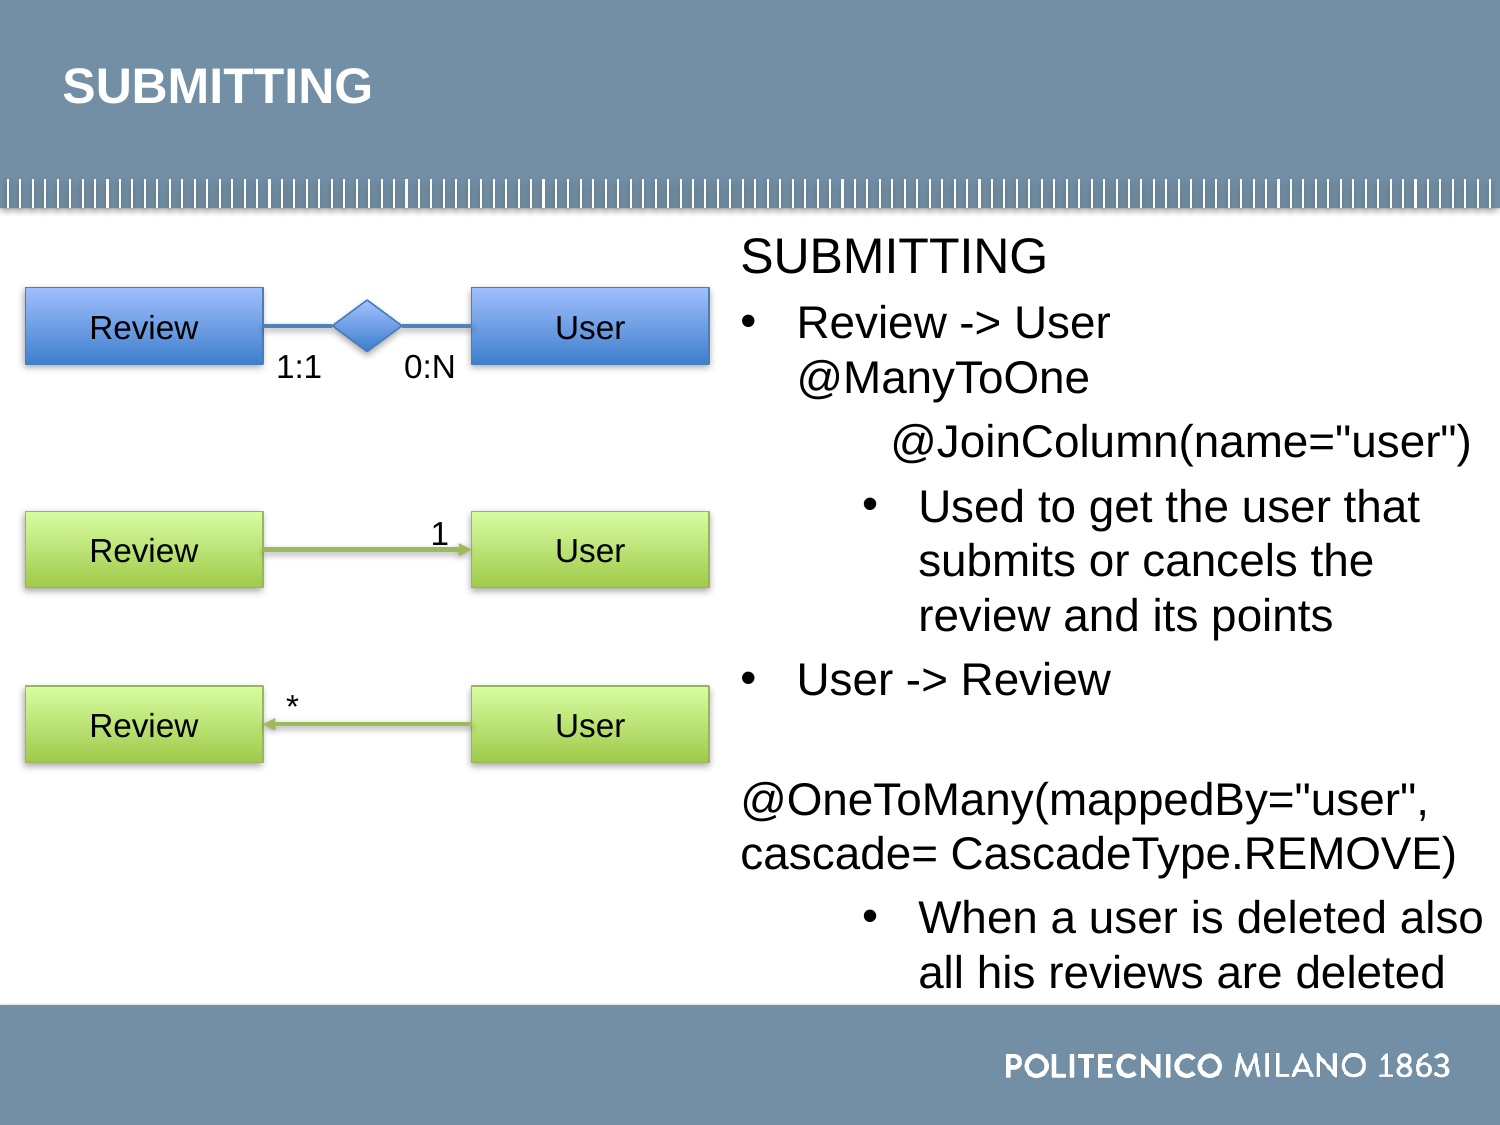

# SUBMITTING
SUBMITTING
Review -> User 	@ManyToOne
	@JoinColumn(name="user")
Used to get the user that submits or cancels the review and its points
User -> Review
	@OneToMany(mappedBy="user", cascade= CascadeType.REMOVE)
When a user is deleted also all his reviews are deleted

Review
User

1:1
0:N
1
Review
User
*
Review
User